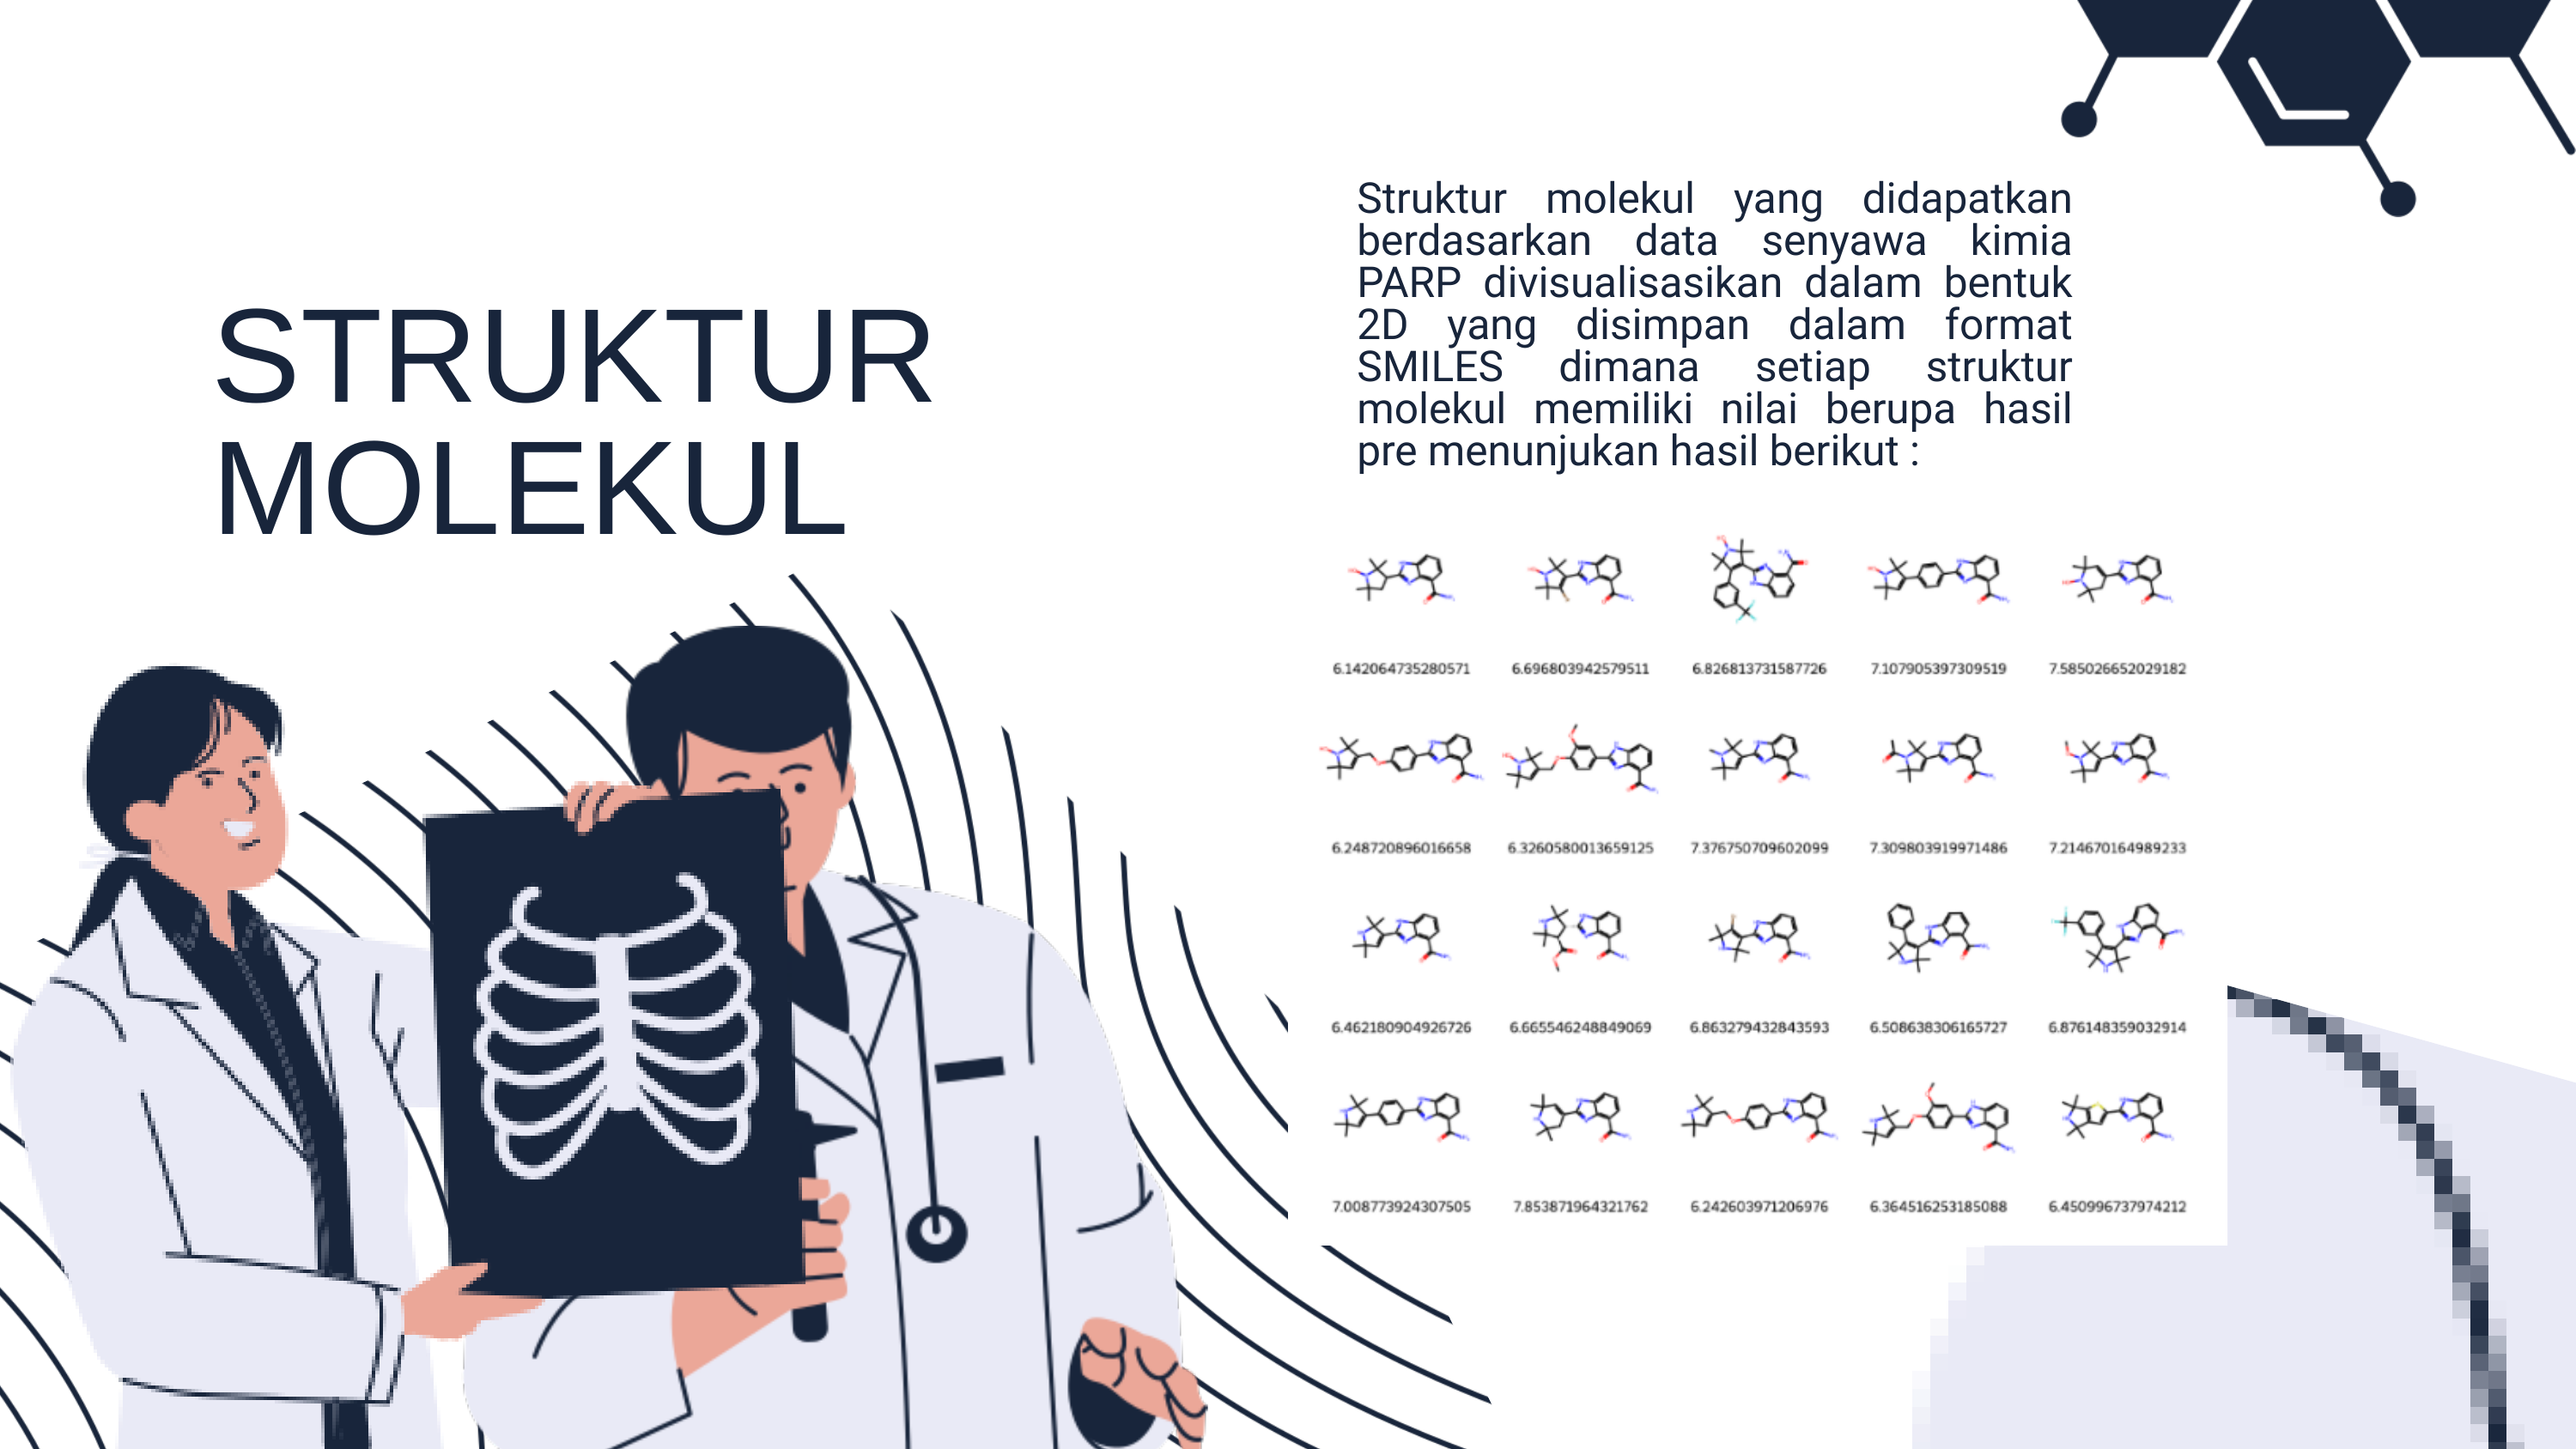

Struktur molekul yang didapatkan berdasarkan data senyawa kimia PARP divisualisasikan dalam bentuk 2D yang disimpan dalam format SMILES dimana setiap struktur molekul memiliki nilai berupa hasil pre menunjukan hasil berikut :

STRUKTUR MOLEKUL